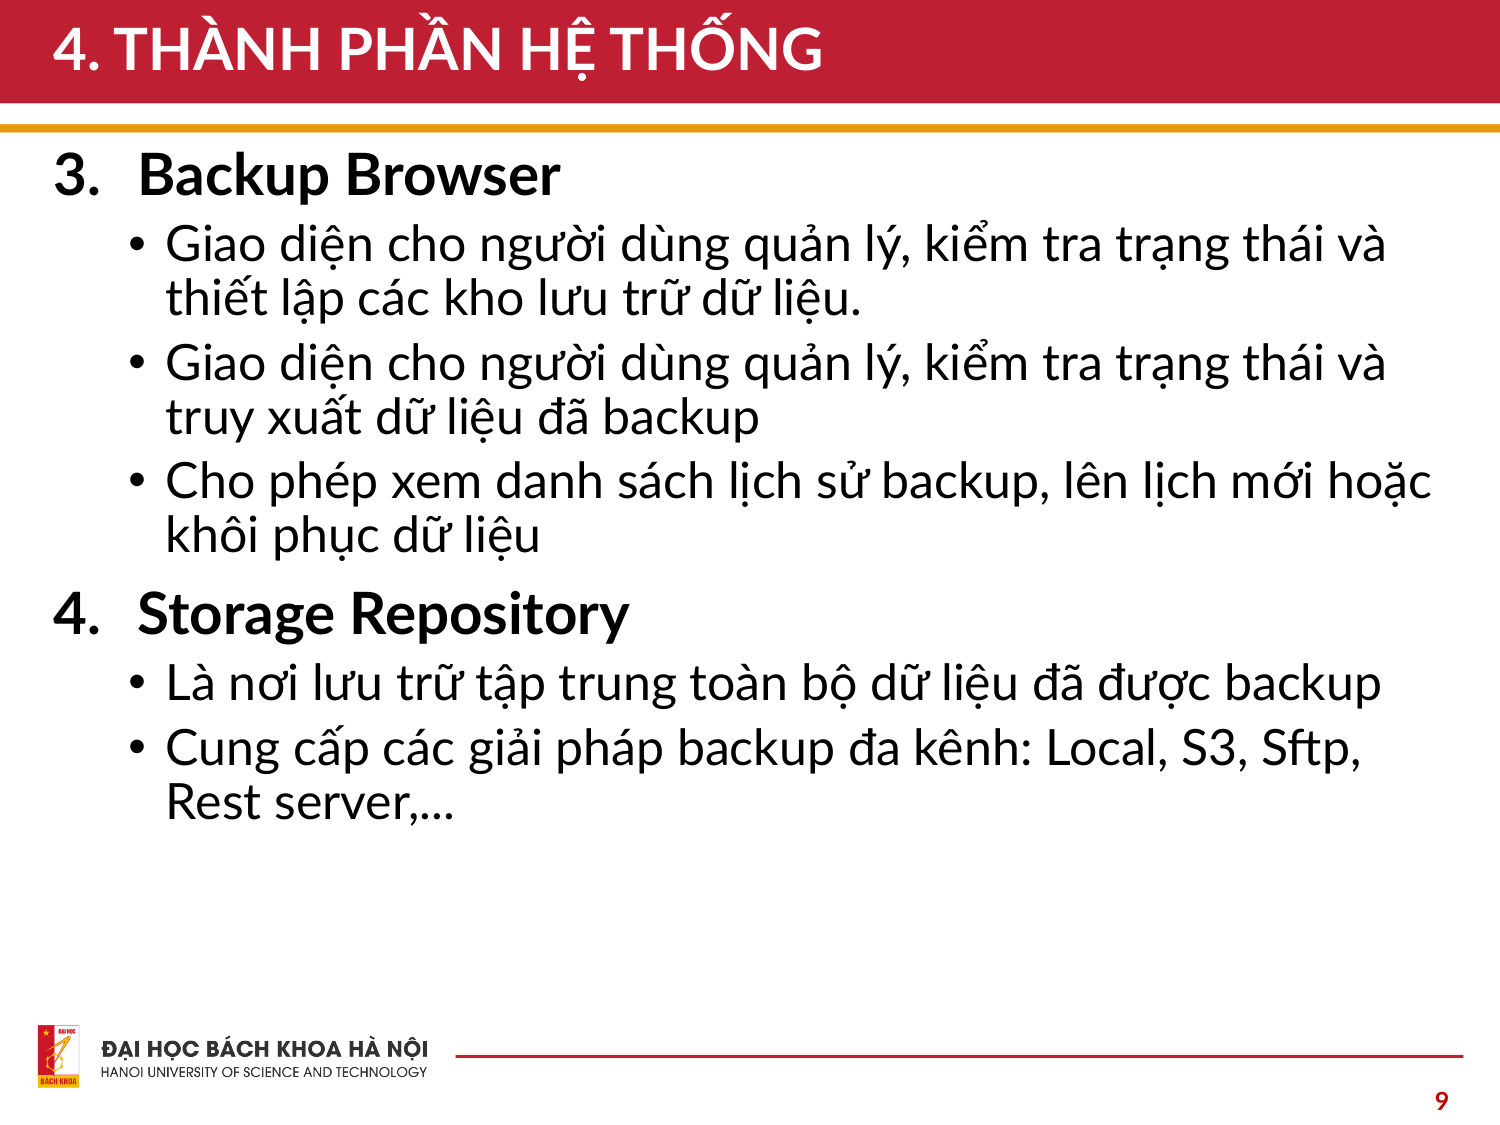

# 4. THÀNH PHẦN HỆ THỐNG
Backup Browser
Giao diện cho người dùng quản lý, kiểm tra trạng thái và thiết lập các kho lưu trữ dữ liệu.
Giao diện cho người dùng quản lý, kiểm tra trạng thái và truy xuất dữ liệu đã backup
Cho phép xem danh sách lịch sử backup, lên lịch mới hoặc khôi phục dữ liệu
Storage Repository
Là nơi lưu trữ tập trung toàn bộ dữ liệu đã được backup
Cung cấp các giải pháp backup đa kênh: Local, S3, Sftp, Rest server,...

9